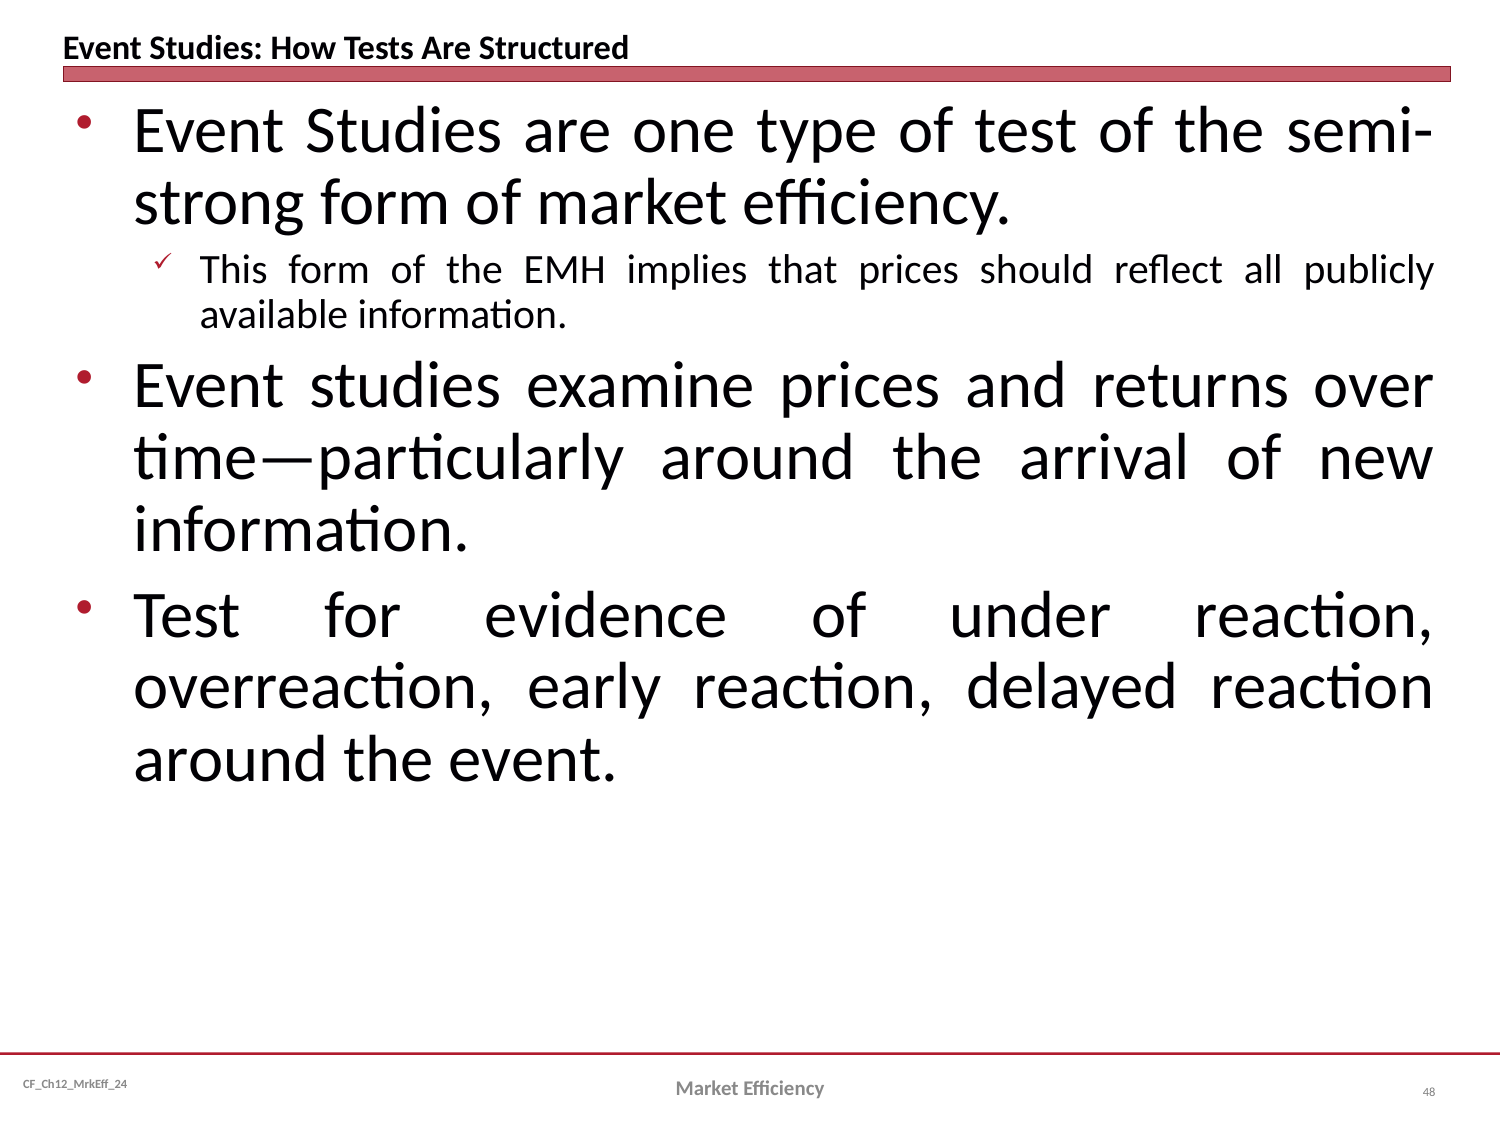

# Event Studies: How Tests Are Structured
Event Studies are one type of test of the semi-strong form of market efficiency.
This form of the EMH implies that prices should reflect all publicly available information.
Event studies examine prices and returns over time—particularly around the arrival of new information.
Test for evidence of under reaction, overreaction, early reaction, delayed reaction around the event.

Market Efficiency
48